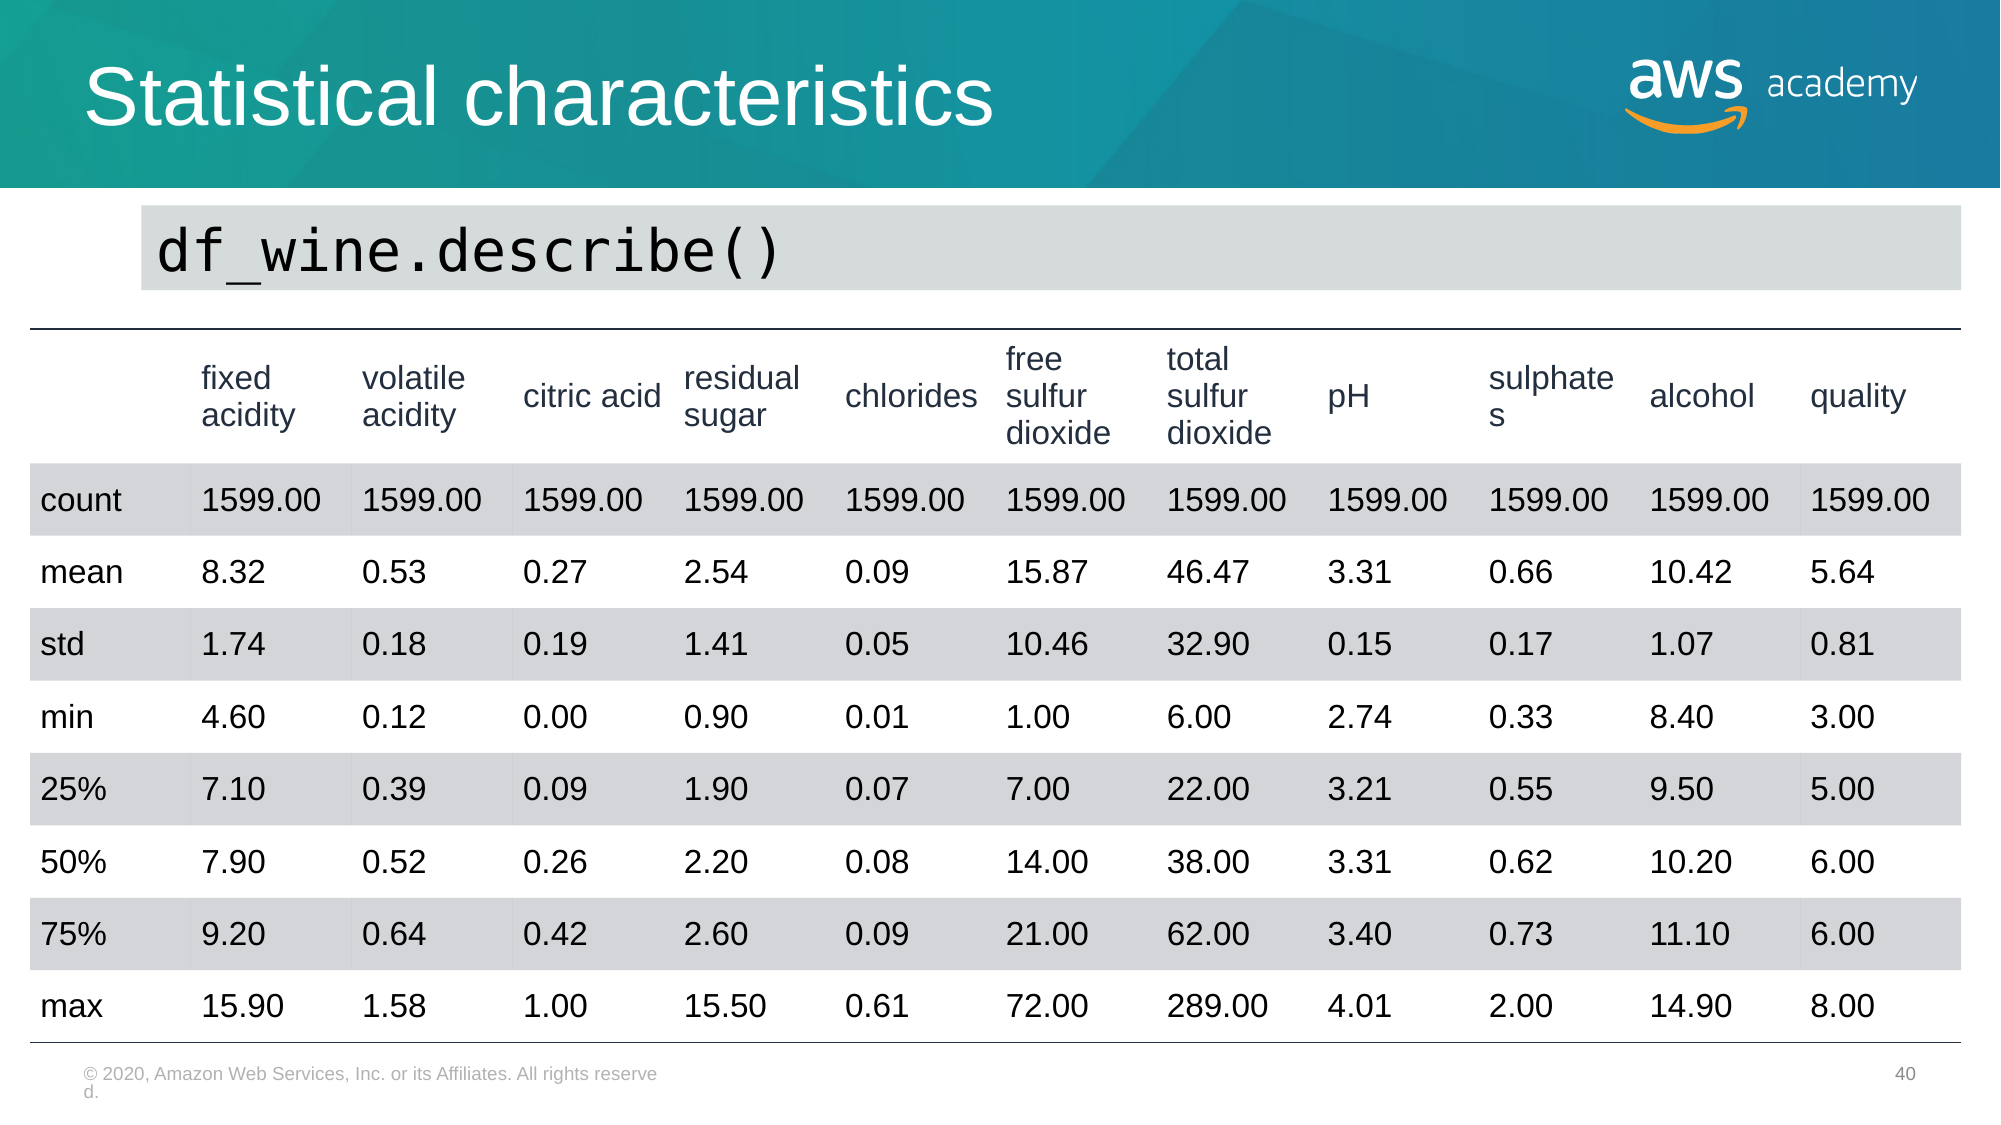

# Statistical characteristics
df_wine.describe()
|  | fixed acidity | volatile acidity | citric acid | residual sugar | chlorides | free sulfur dioxide | total sulfur dioxide | pH | sulphates | alcohol | quality |
| --- | --- | --- | --- | --- | --- | --- | --- | --- | --- | --- | --- |
| count | 1599.00 | 1599.00 | 1599.00 | 1599.00 | 1599.00 | 1599.00 | 1599.00 | 1599.00 | 1599.00 | 1599.00 | 1599.00 |
| mean | 8.32 | 0.53 | 0.27 | 2.54 | 0.09 | 15.87 | 46.47 | 3.31 | 0.66 | 10.42 | 5.64 |
| std | 1.74 | 0.18 | 0.19 | 1.41 | 0.05 | 10.46 | 32.90 | 0.15 | 0.17 | 1.07 | 0.81 |
| min | 4.60 | 0.12 | 0.00 | 0.90 | 0.01 | 1.00 | 6.00 | 2.74 | 0.33 | 8.40 | 3.00 |
| 25% | 7.10 | 0.39 | 0.09 | 1.90 | 0.07 | 7.00 | 22.00 | 3.21 | 0.55 | 9.50 | 5.00 |
| 50% | 7.90 | 0.52 | 0.26 | 2.20 | 0.08 | 14.00 | 38.00 | 3.31 | 0.62 | 10.20 | 6.00 |
| 75% | 9.20 | 0.64 | 0.42 | 2.60 | 0.09 | 21.00 | 62.00 | 3.40 | 0.73 | 11.10 | 6.00 |
| max | 15.90 | 1.58 | 1.00 | 15.50 | 0.61 | 72.00 | 289.00 | 4.01 | 2.00 | 14.90 | 8.00 |
© 2020, Amazon Web Services, Inc. or its Affiliates. All rights reserved.
40